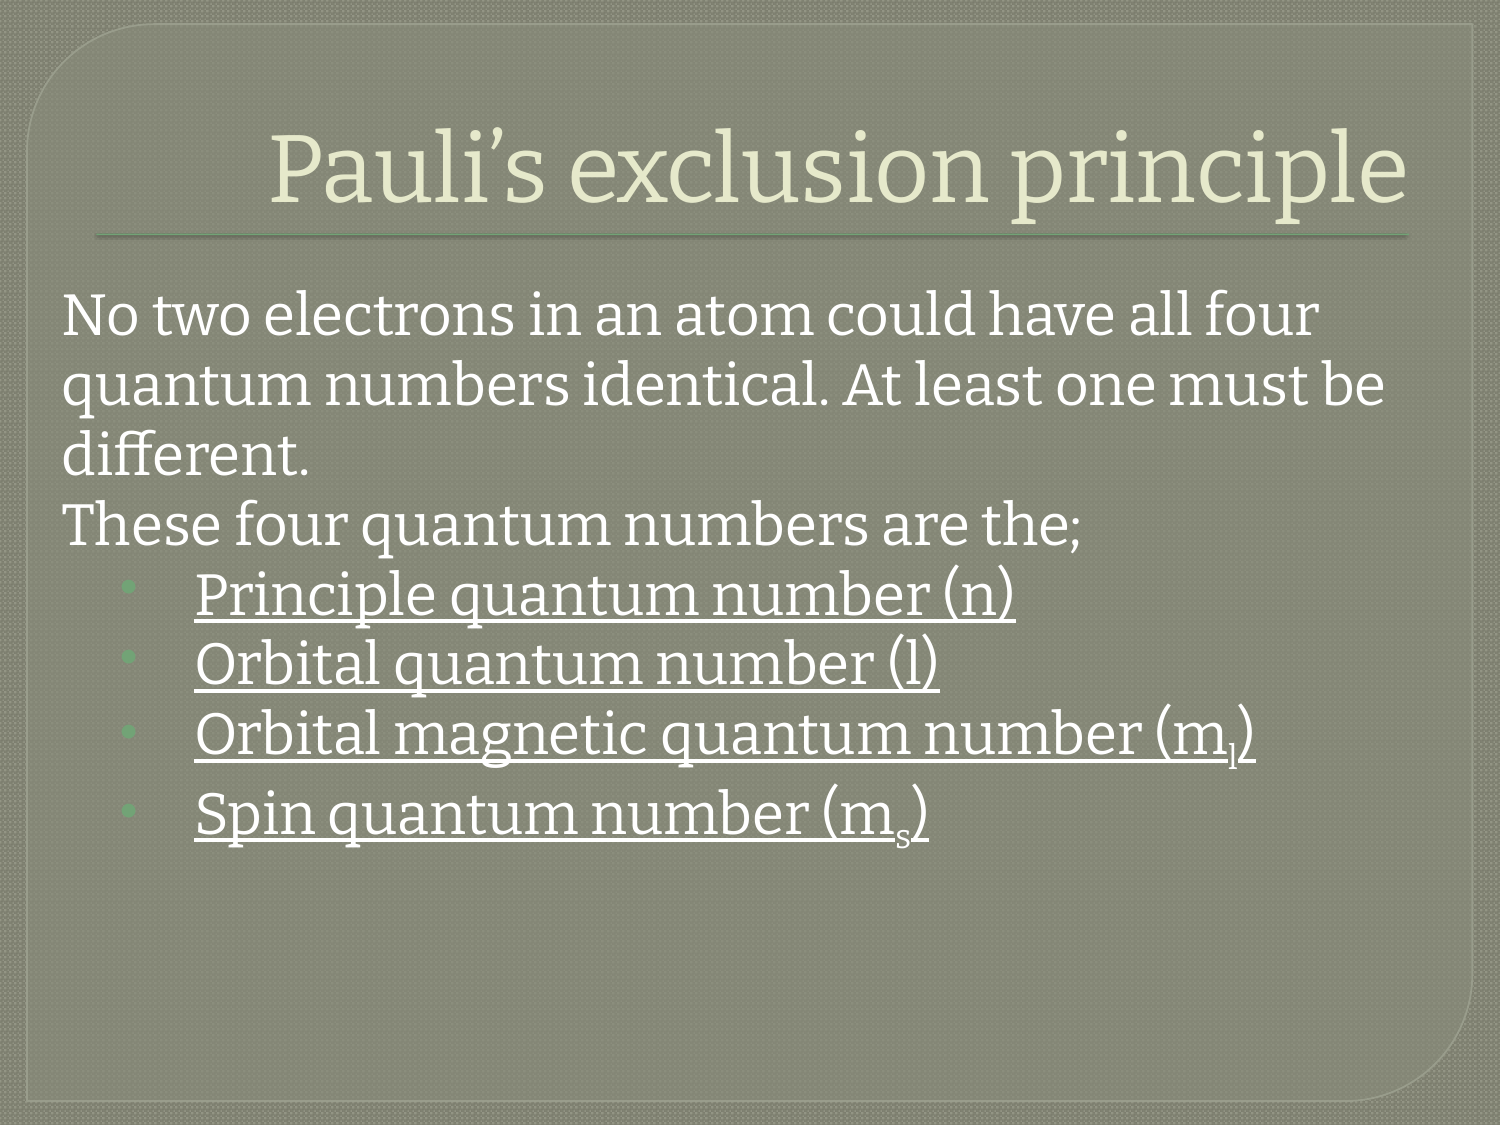

# Pauli’s exclusion principle
No two electrons in an atom could have all four quantum numbers identical. At least one must be different.
These four quantum numbers are the;
Principle quantum number (n)
Orbital quantum number (l)
Orbital magnetic quantum number (ml)
Spin quantum number (ms)